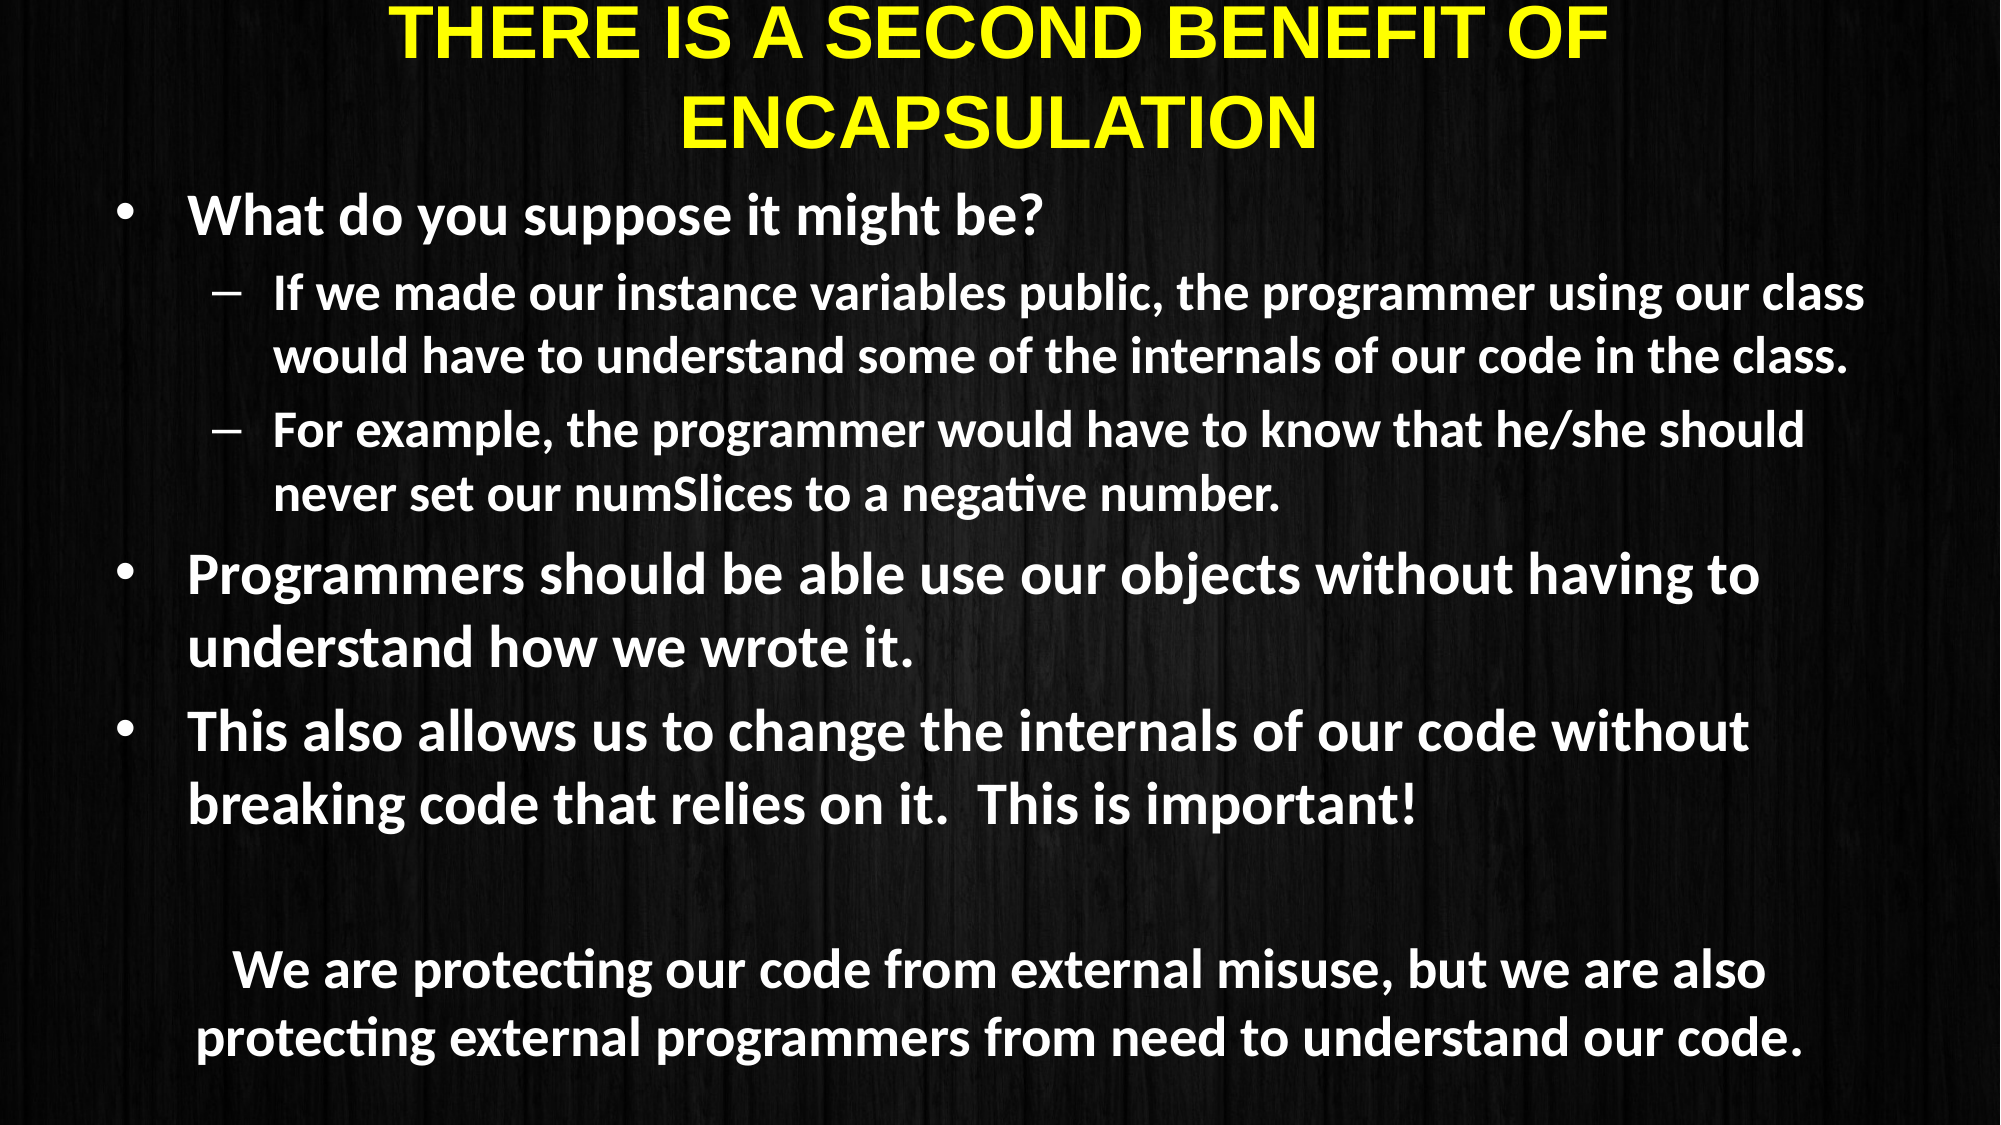

# There is a second benefit of Encapsulation
What do you suppose it might be?
If we made our instance variables public, the programmer using our class would have to understand some of the internals of our code in the class.
For example, the programmer would have to know that he/she should never set our numSlices to a negative number.
Programmers should be able use our objects without having to understand how we wrote it.
This also allows us to change the internals of our code without breaking code that relies on it.  This is important!

We are protecting our code from external misuse, but we are also protecting external programmers from need to understand our code.